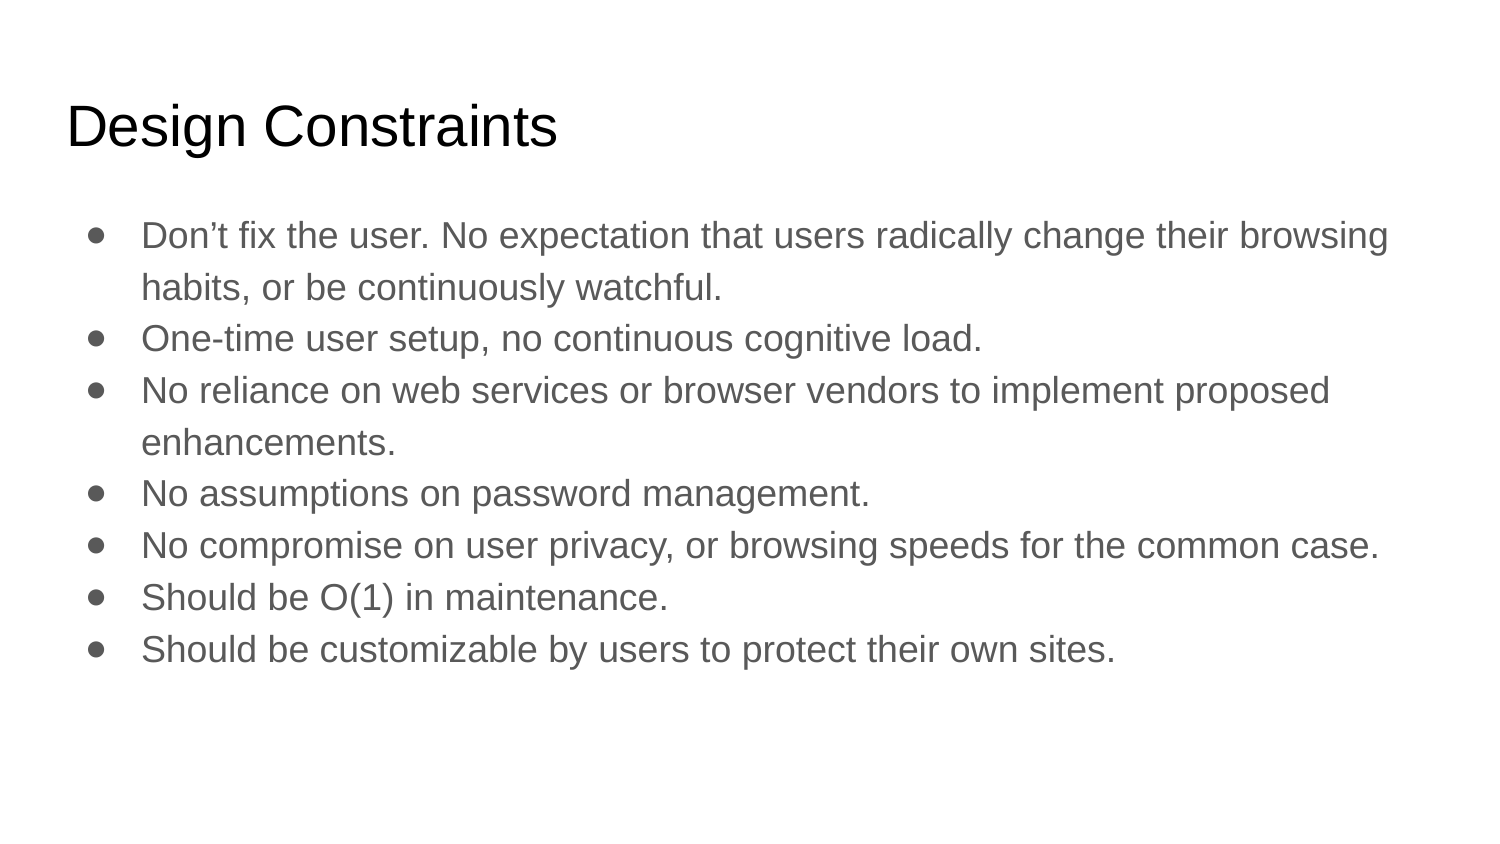

# Design Constraints
Don’t fix the user. No expectation that users radically change their browsing habits, or be continuously watchful.
One-time user setup, no continuous cognitive load.
No reliance on web services or browser vendors to implement proposed enhancements.
No assumptions on password management.
No compromise on user privacy, or browsing speeds for the common case.
Should be O(1) in maintenance.
Should be customizable by users to protect their own sites.